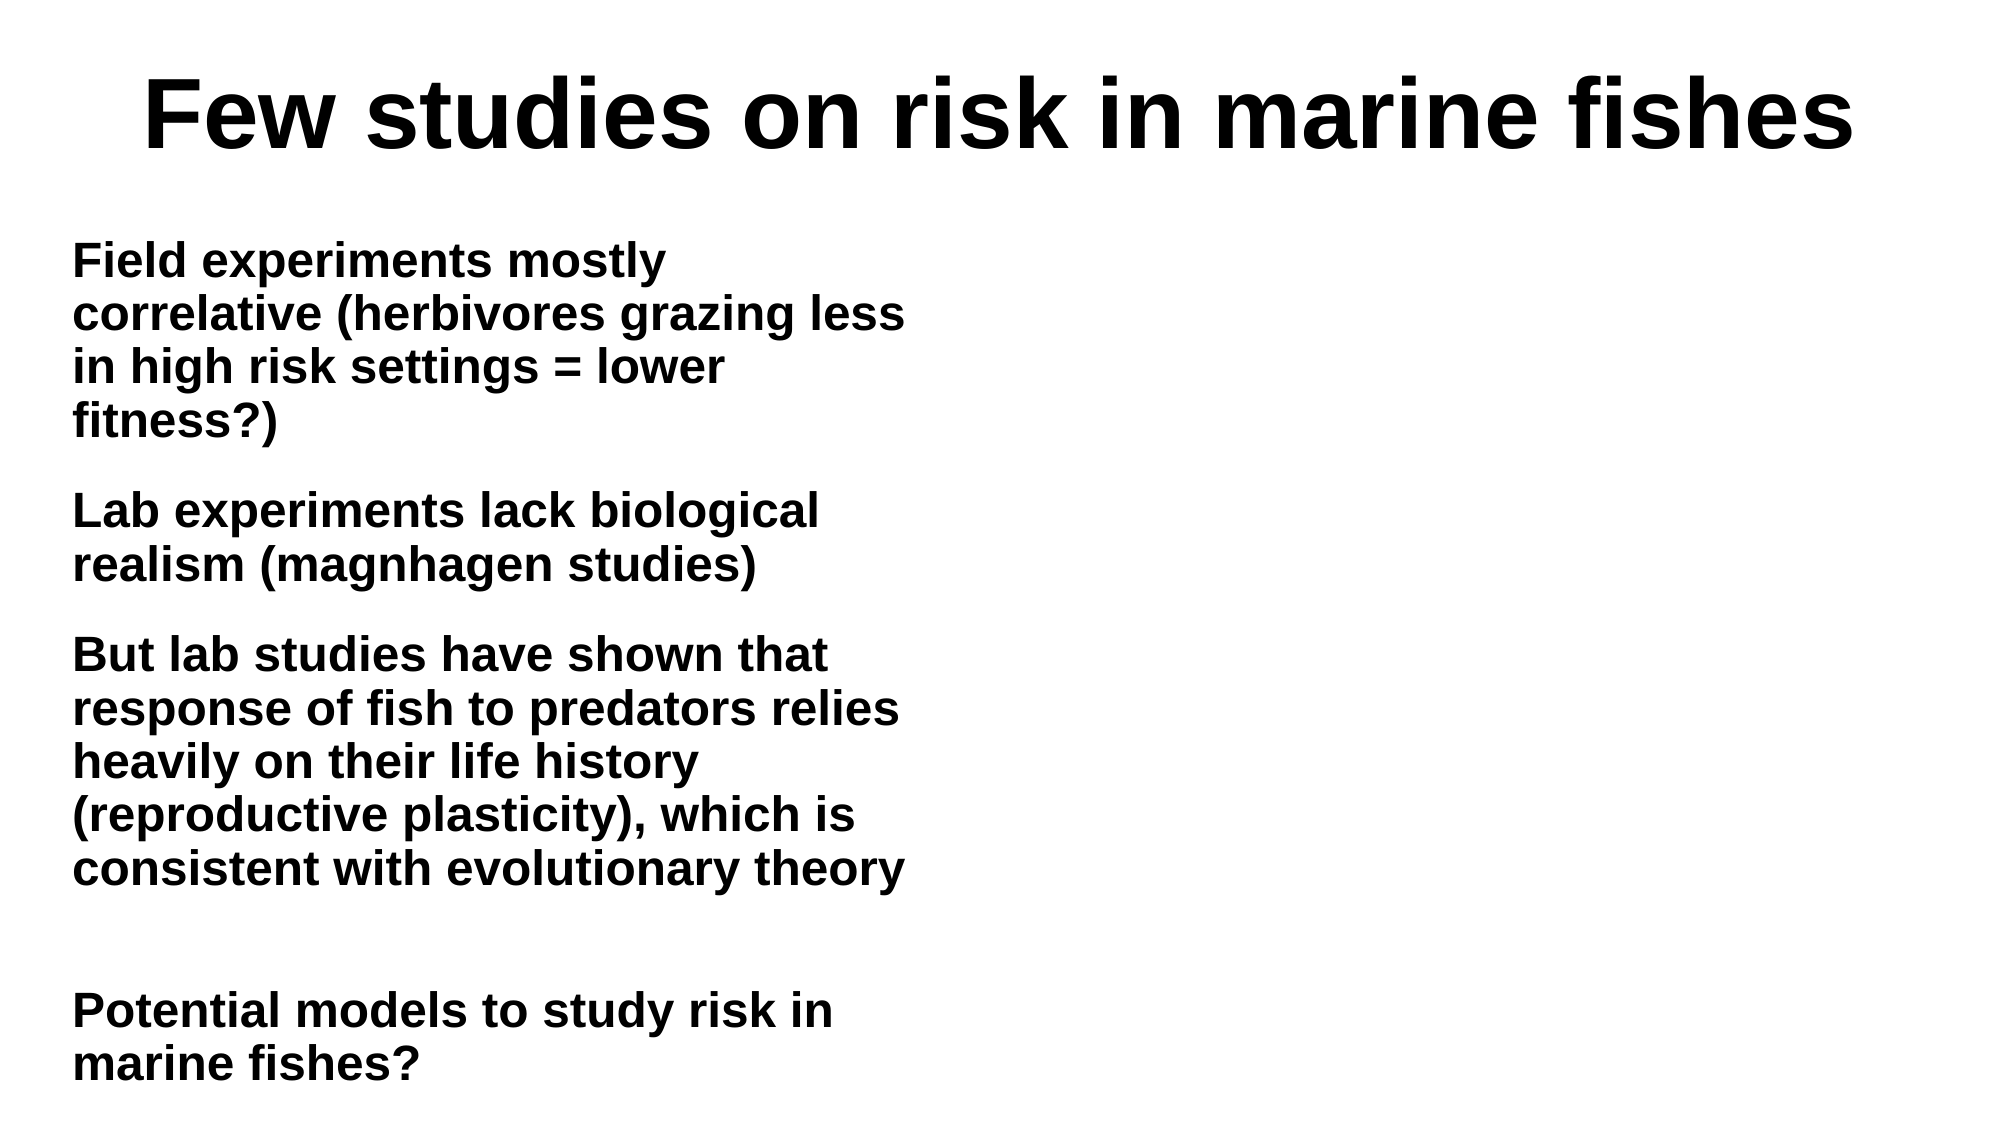

Few studies on risk in marine fishes
Field experiments mostly correlative (herbivores grazing less in high risk settings = lower fitness?)

Lab experiments lack biological realism (magnhagen studies)

But lab studies have shown that response of fish to predators relies heavily on their life history (reproductive plasticity), which is consistent with evolutionary theory

Potential models to study risk in marine fishes?

www.geocaching.com